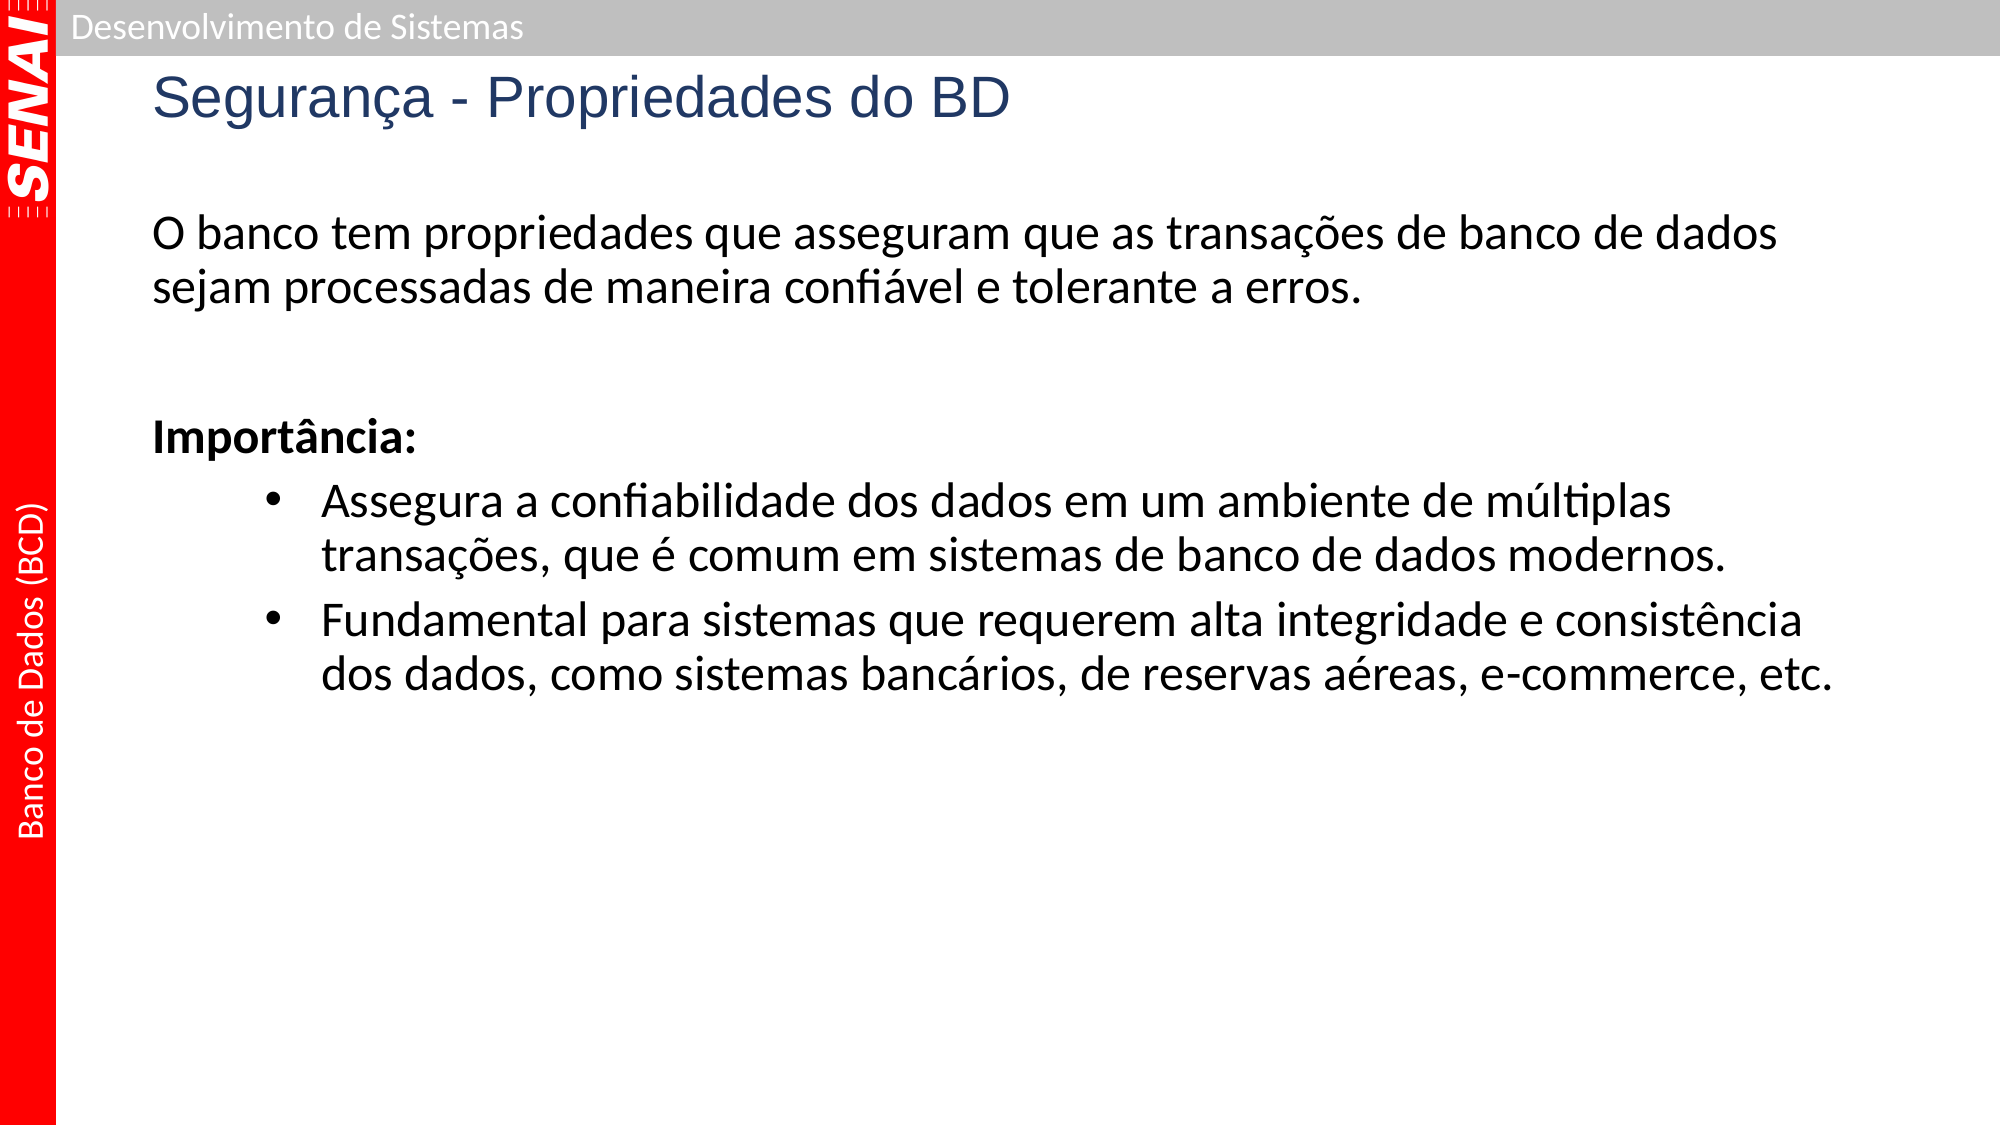

# Segurança - Propriedades do BD
O banco tem propriedades que asseguram que as transações de banco de dados sejam processadas de maneira confiável e tolerante a erros.

Importância:
Assegura a confiabilidade dos dados em um ambiente de múltiplas transações, que é comum em sistemas de banco de dados modernos.
Fundamental para sistemas que requerem alta integridade e consistência dos dados, como sistemas bancários, de reservas aéreas, e-commerce, etc.